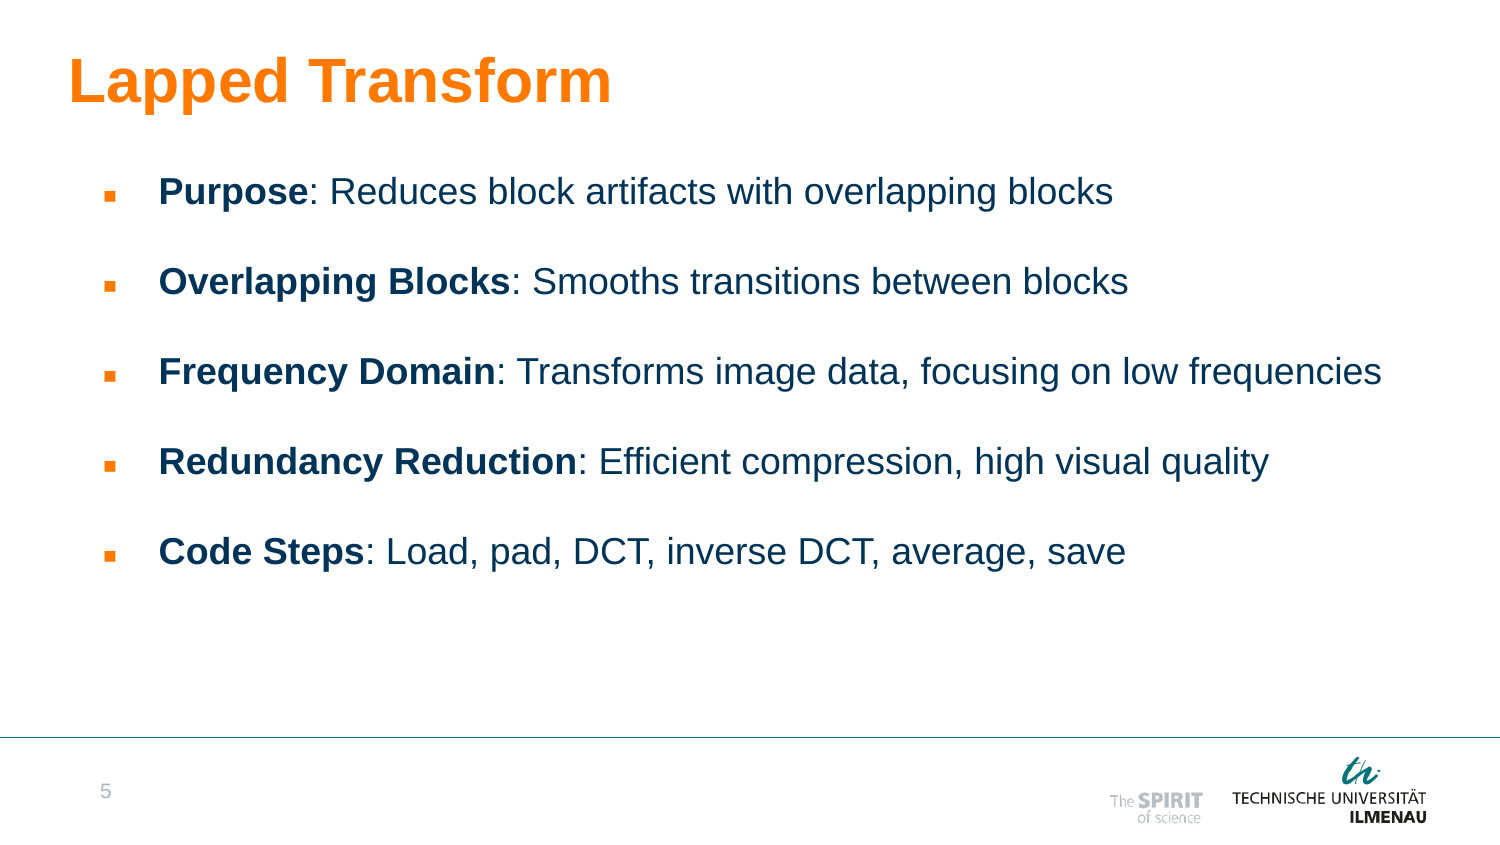

# Lapped Transform
Purpose: Reduces block artifacts with overlapping blocks

Overlapping Blocks: Smooths transitions between blocks

Frequency Domain: Transforms image data, focusing on low frequencies

Redundancy Reduction: Efficient compression, high visual quality

Code Steps: Load, pad, DCT, inverse DCT, average, save

5